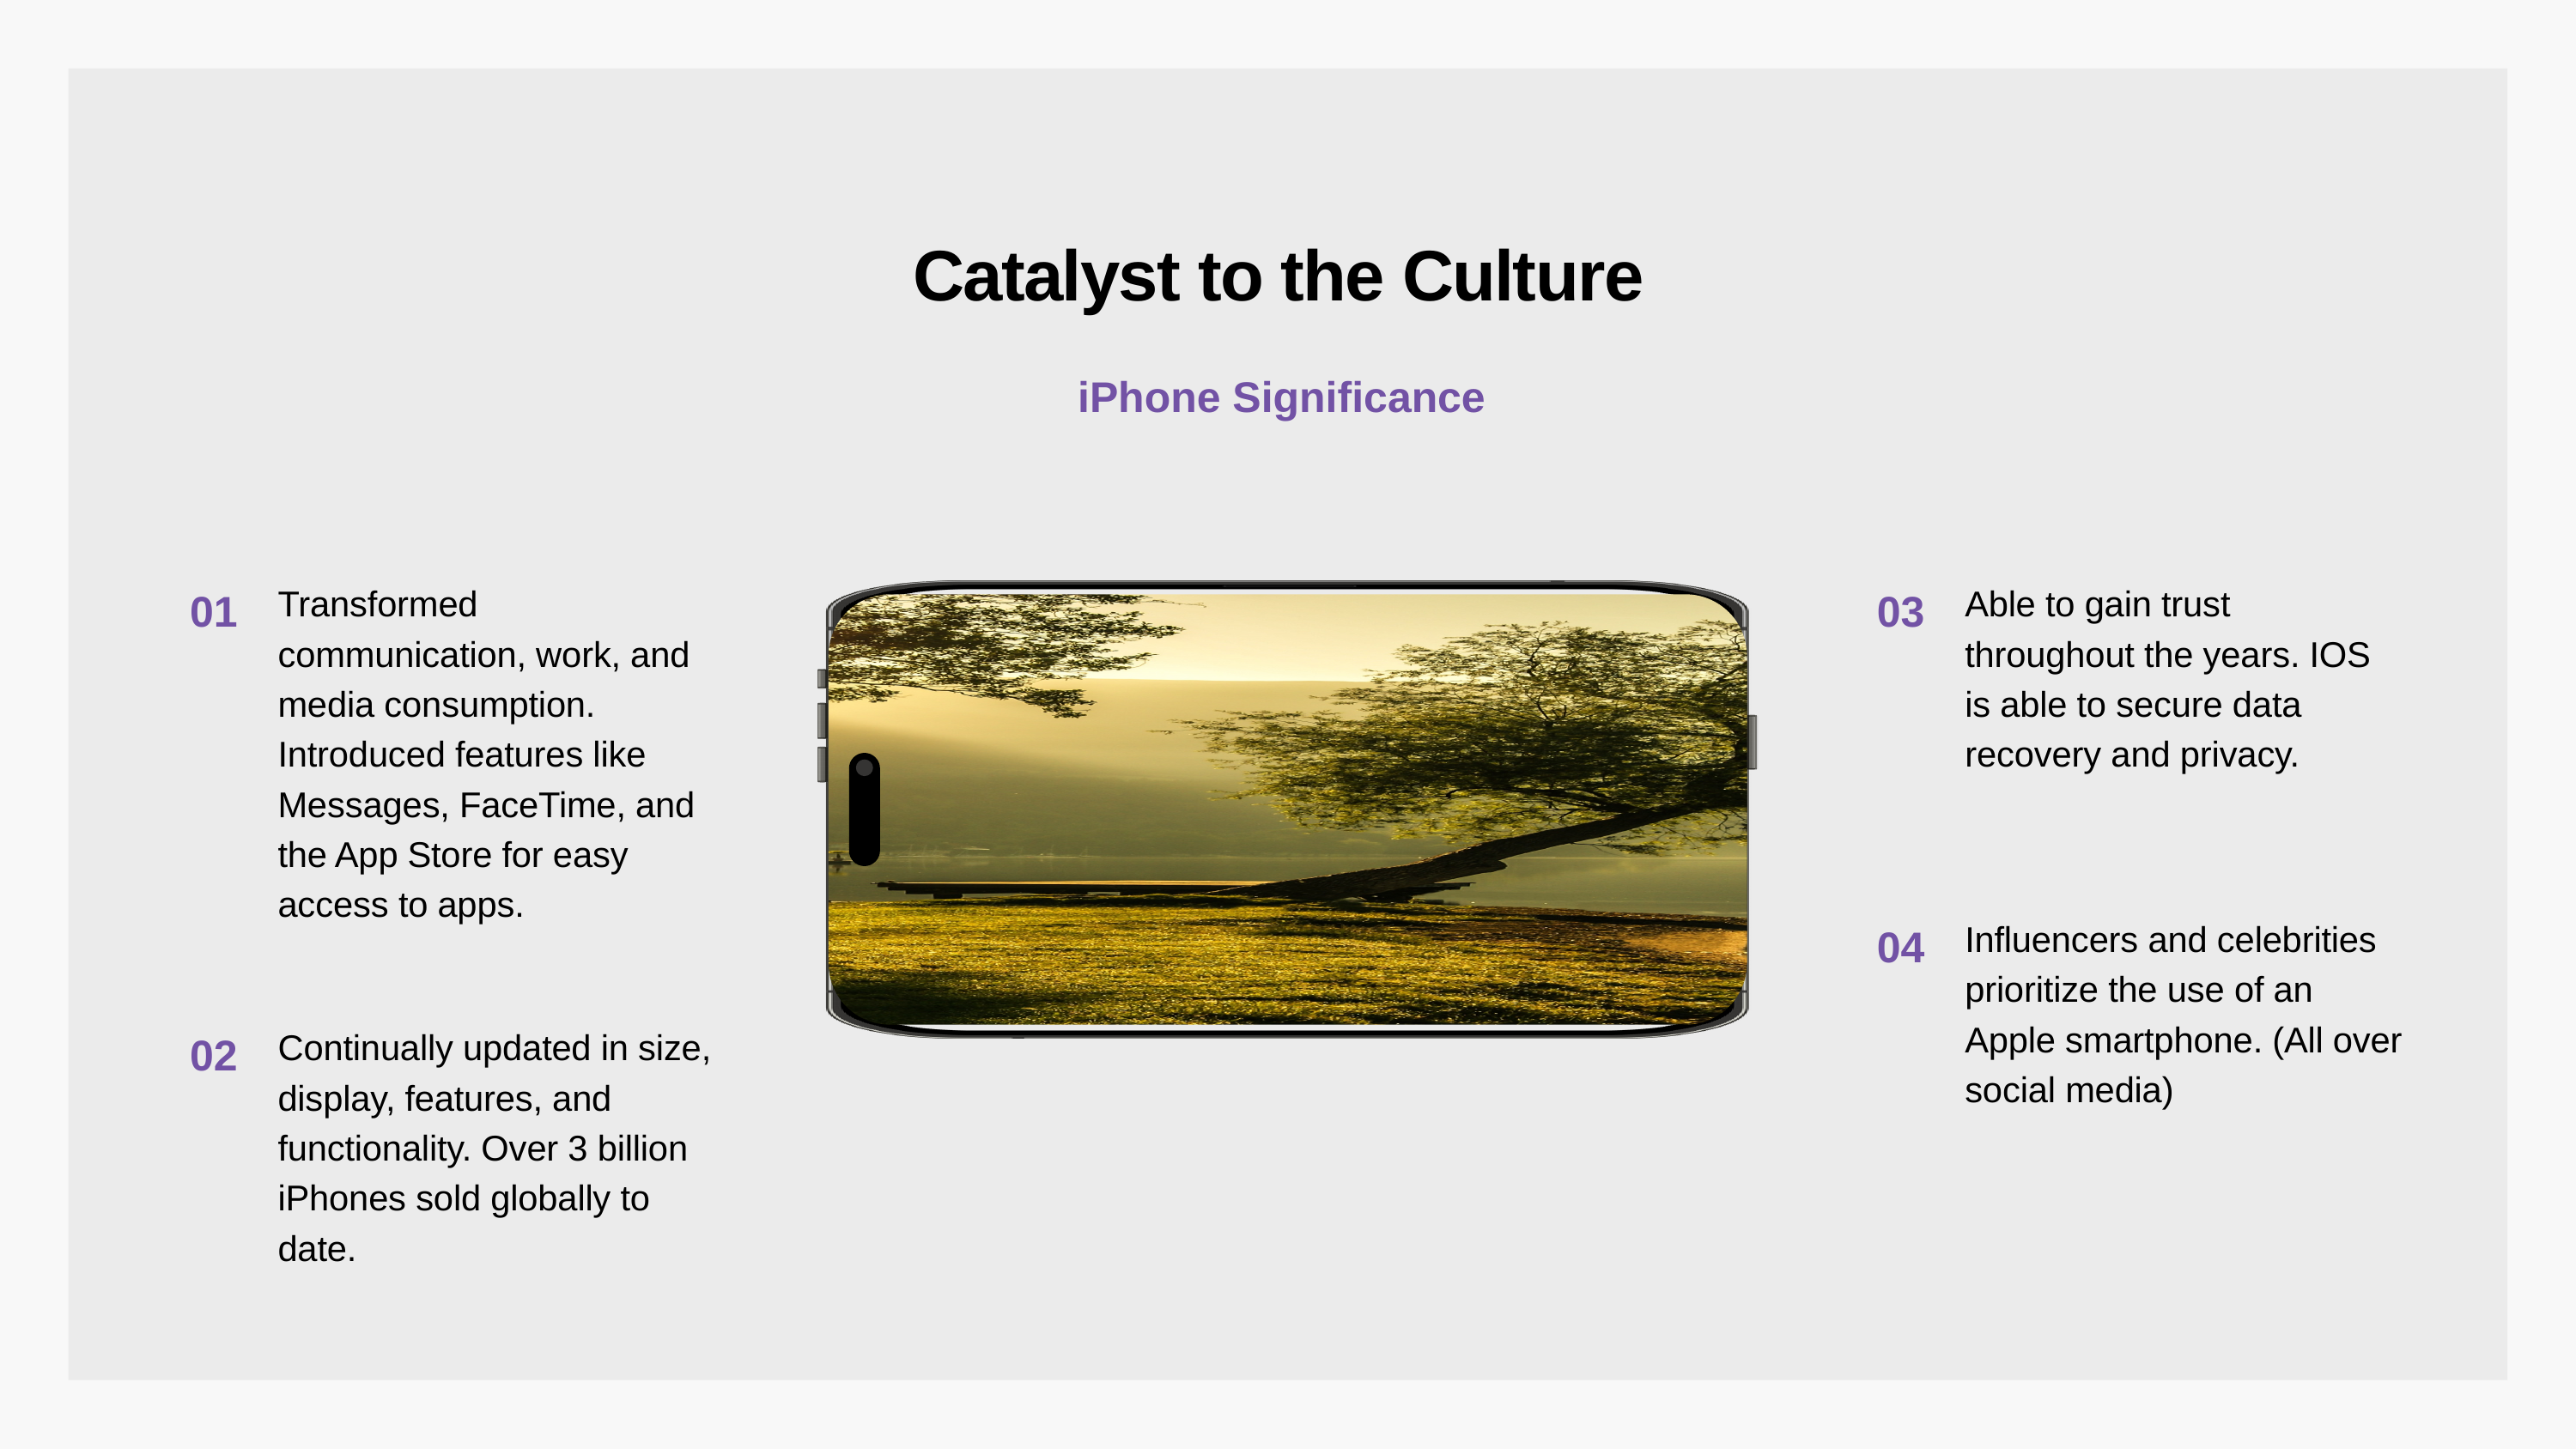

Catalyst to the Culture

iPhone Significance
Transformed communication, work, and media consumption. Introduced features like Messages, FaceTime, and the App Store for easy access to apps.
Able to gain trust throughout the years. IOS is able to secure data recovery and privacy.
01
03

Influencers and celebrities prioritize the use of an Apple smartphone. (All over social media)
04
Continually updated in size, display, features, and functionality. Over 3 billion iPhones sold globally to date.
02